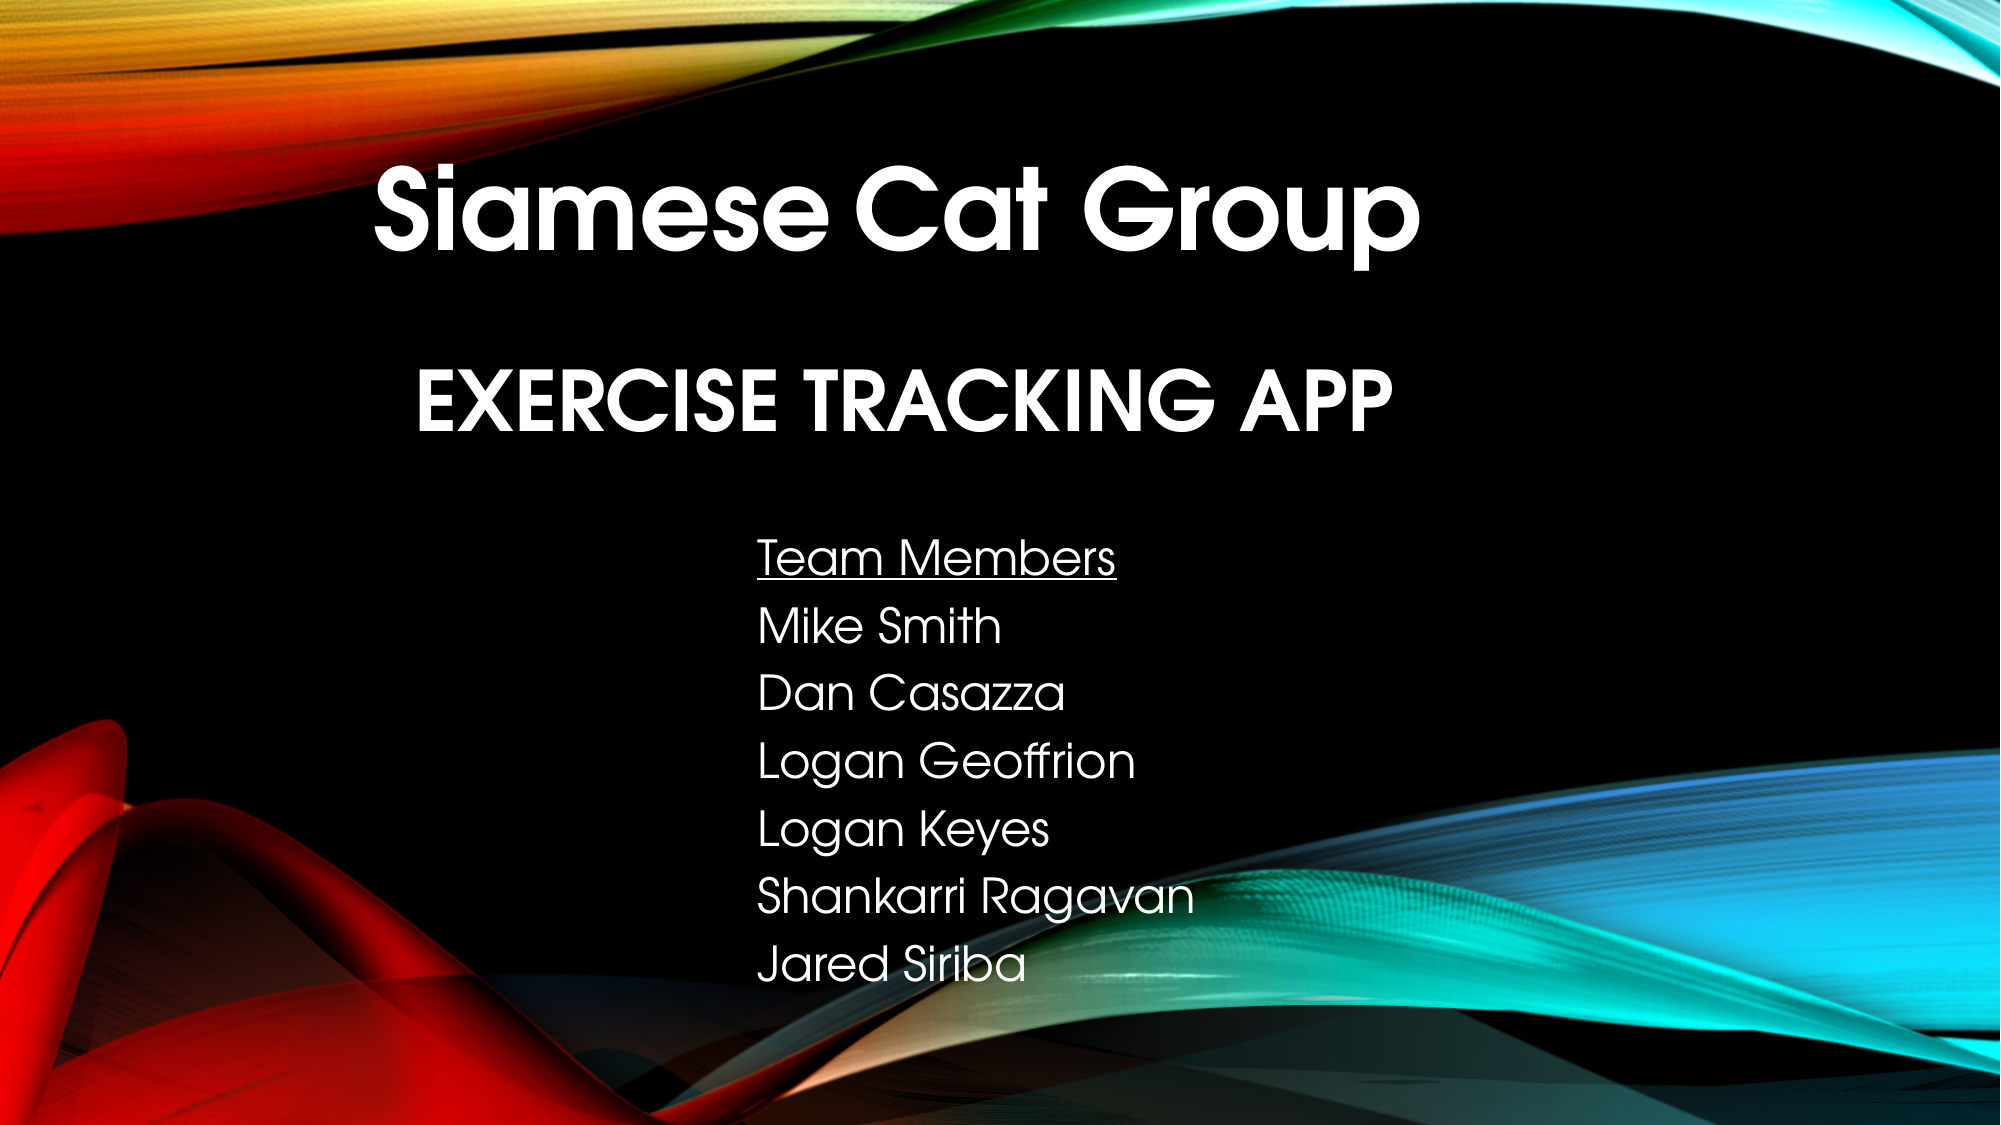

Siamese  Cat Group
# Exercise tracking app
Team Members
Mike Smith
Dan Casazza
Logan Geoffrion
Logan Keyes
Shankarri Ragavan
Jared Siriba